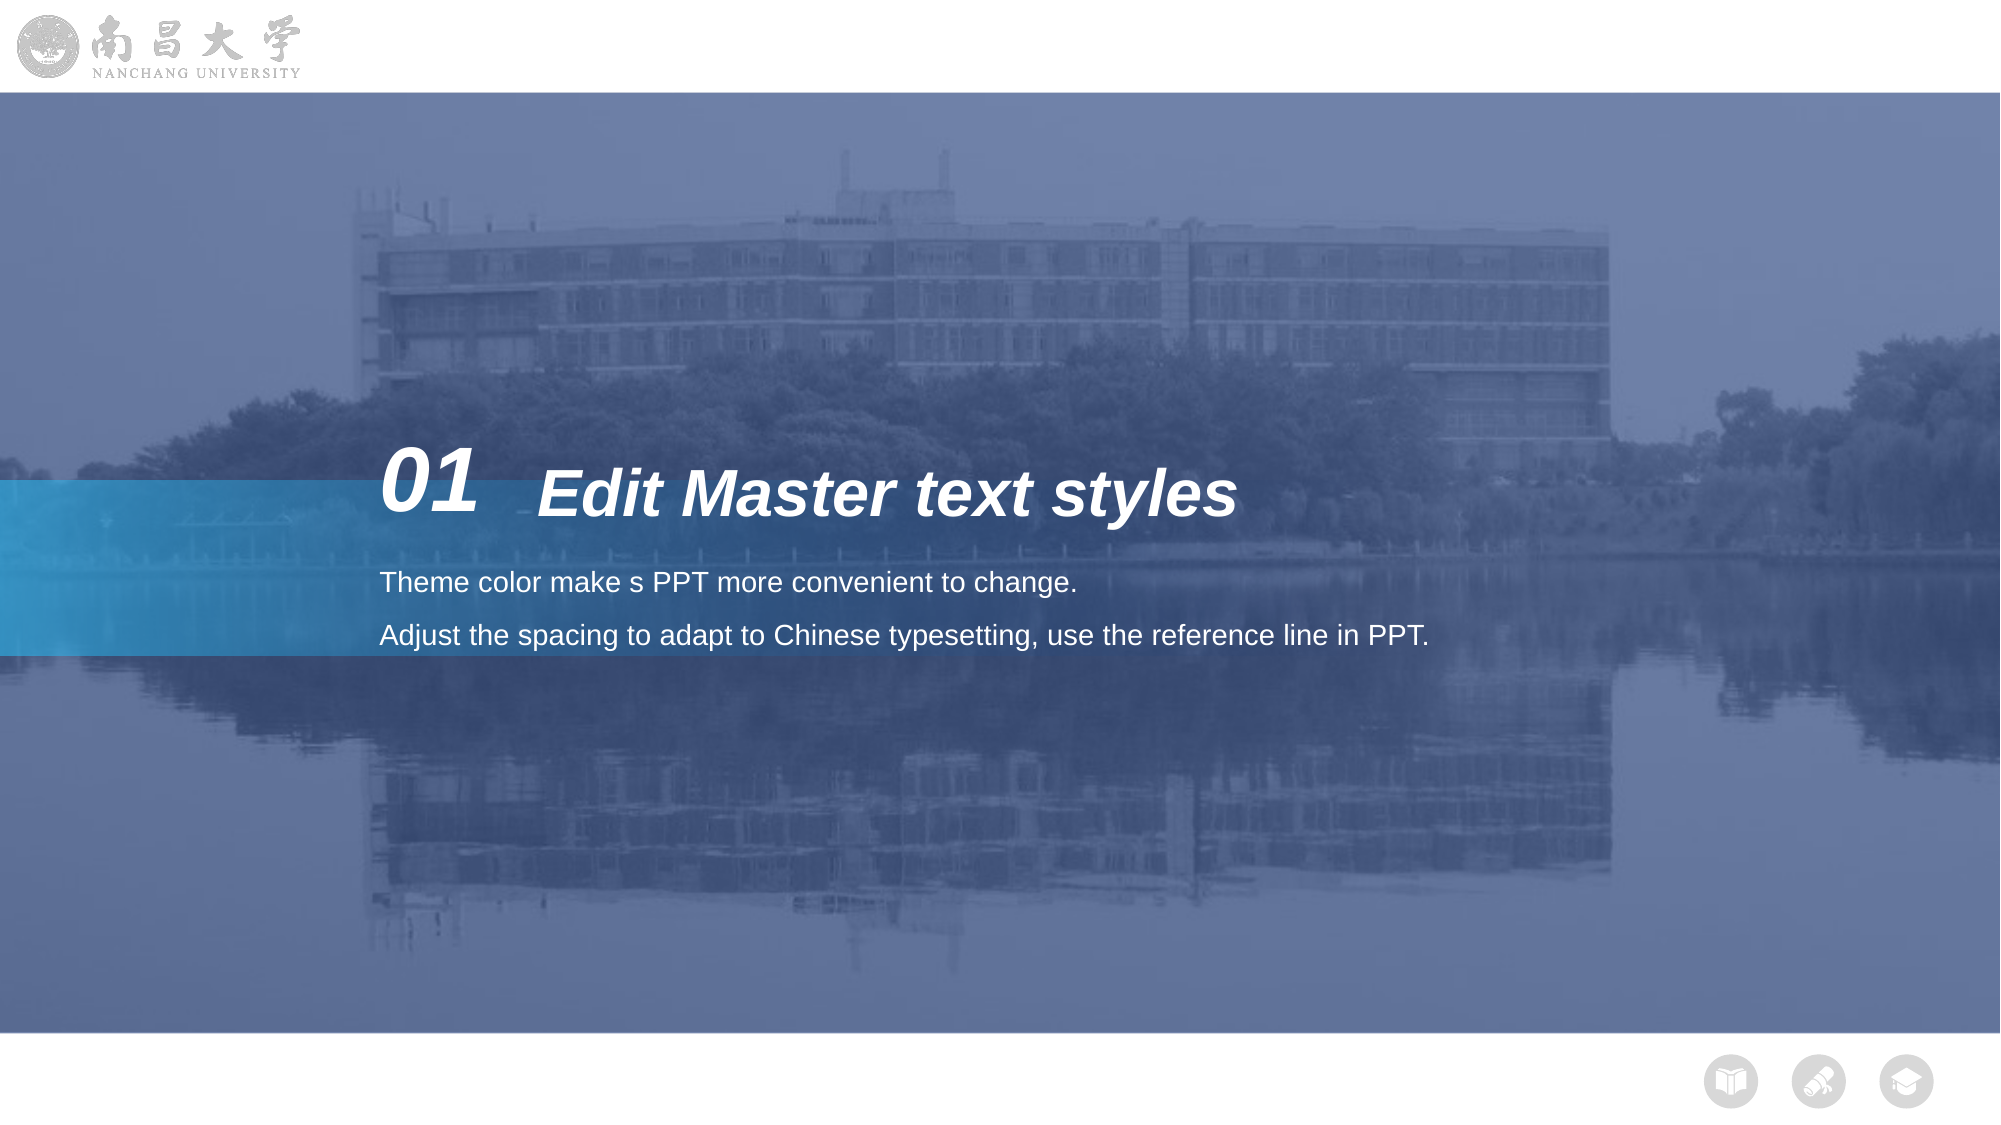

# 01
Edit Master text styles
Theme color make s PPT more convenient to change.
Adjust the spacing to adapt to Chinese typesetting, use the reference line in PPT.